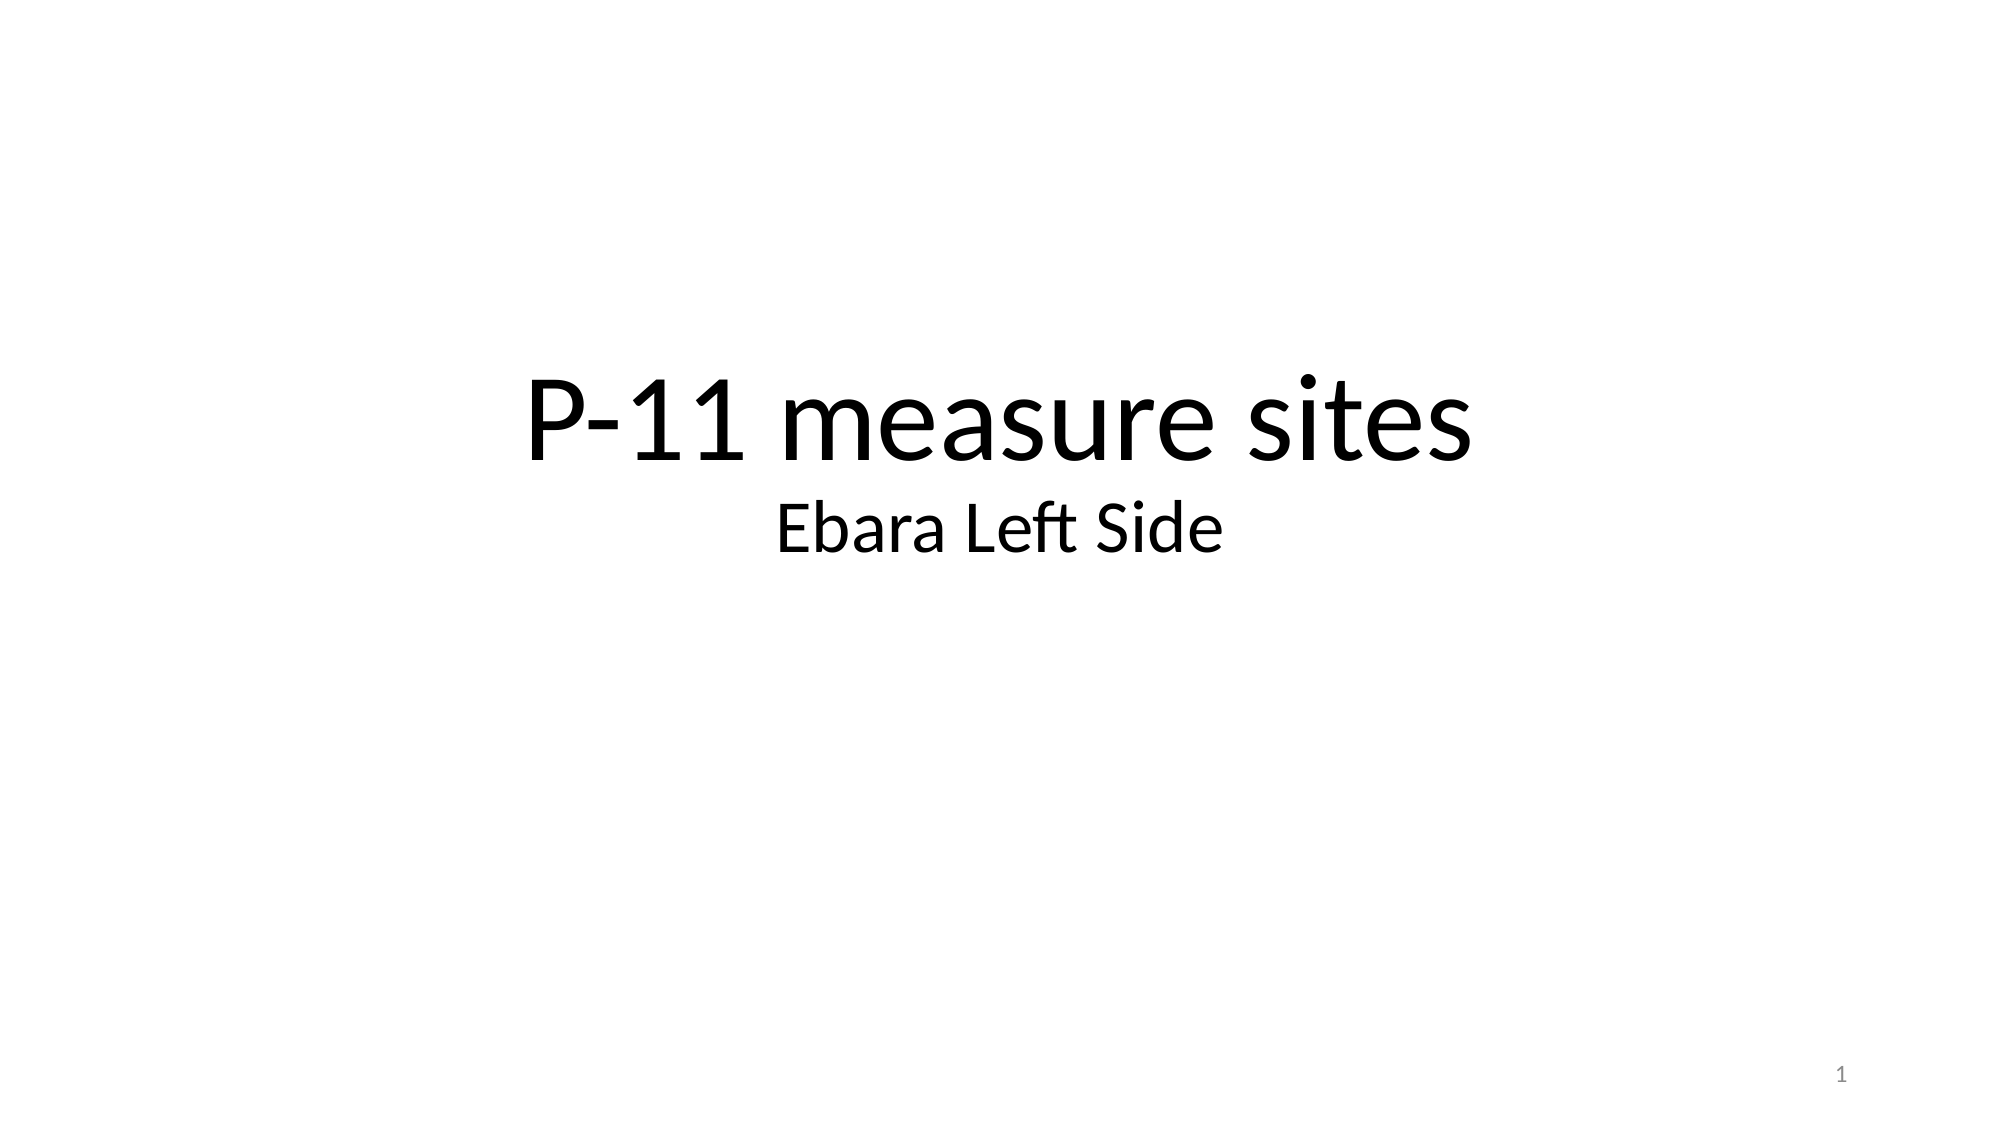

# P-11 measure sites Ebara Left Side
1